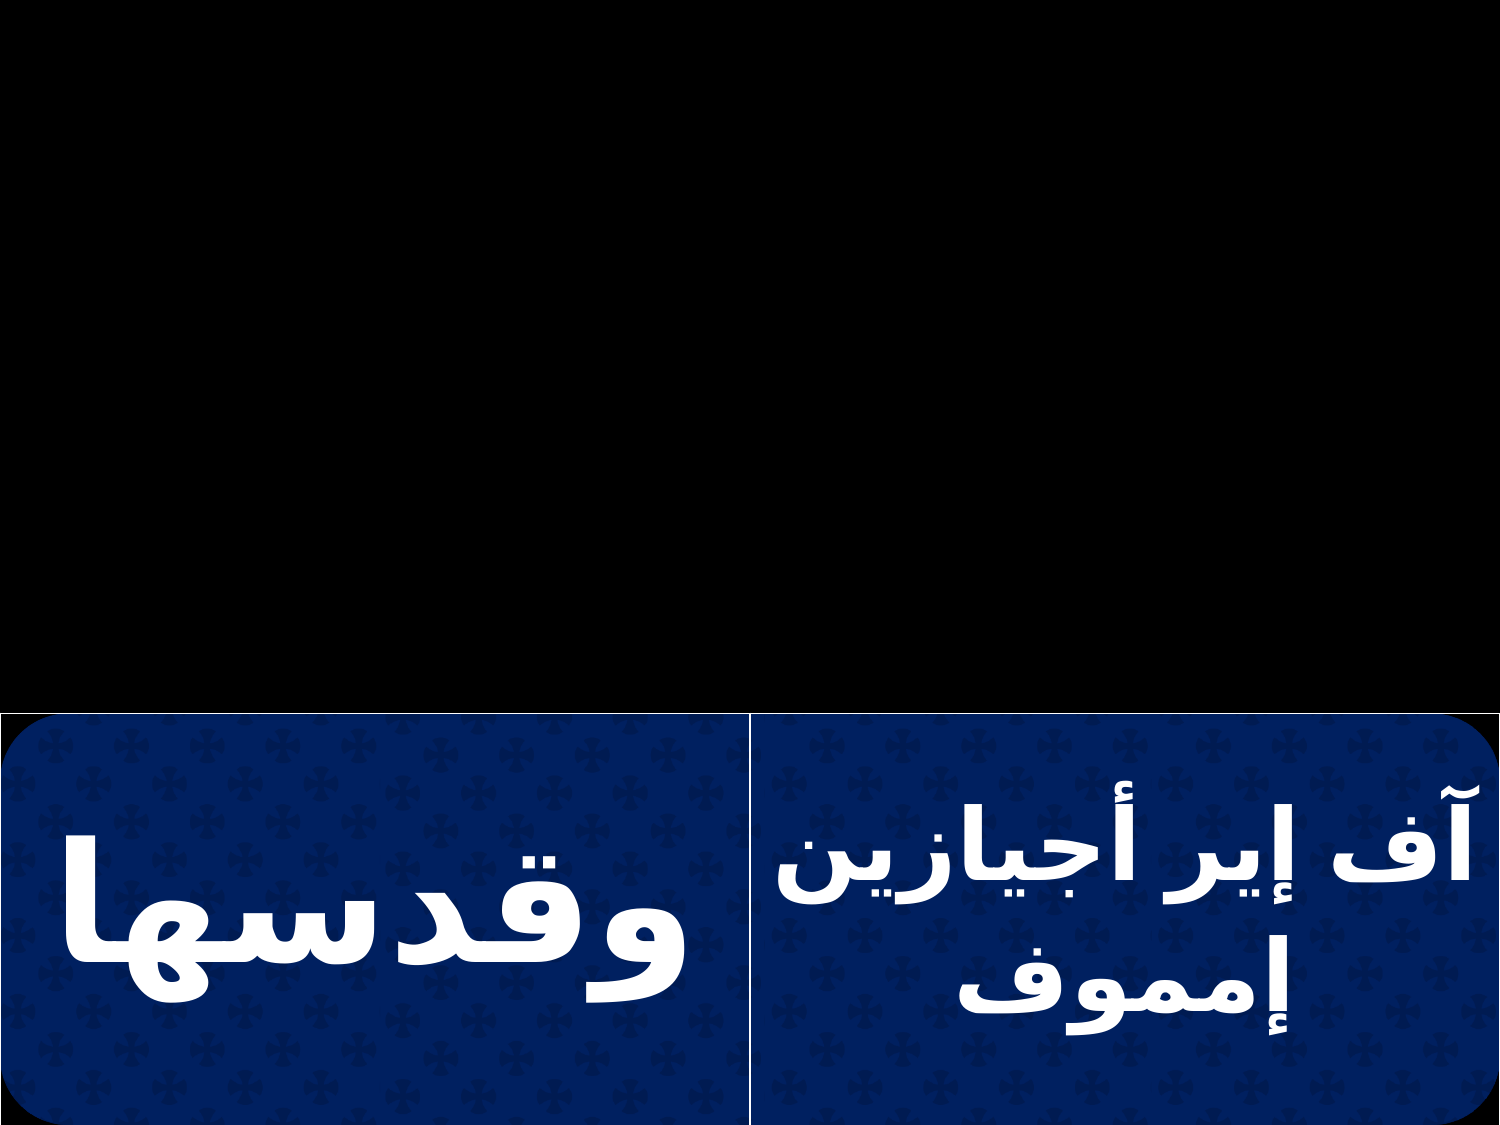

| وقدسها | آف إير أجيازين إمموف |
| --- | --- |